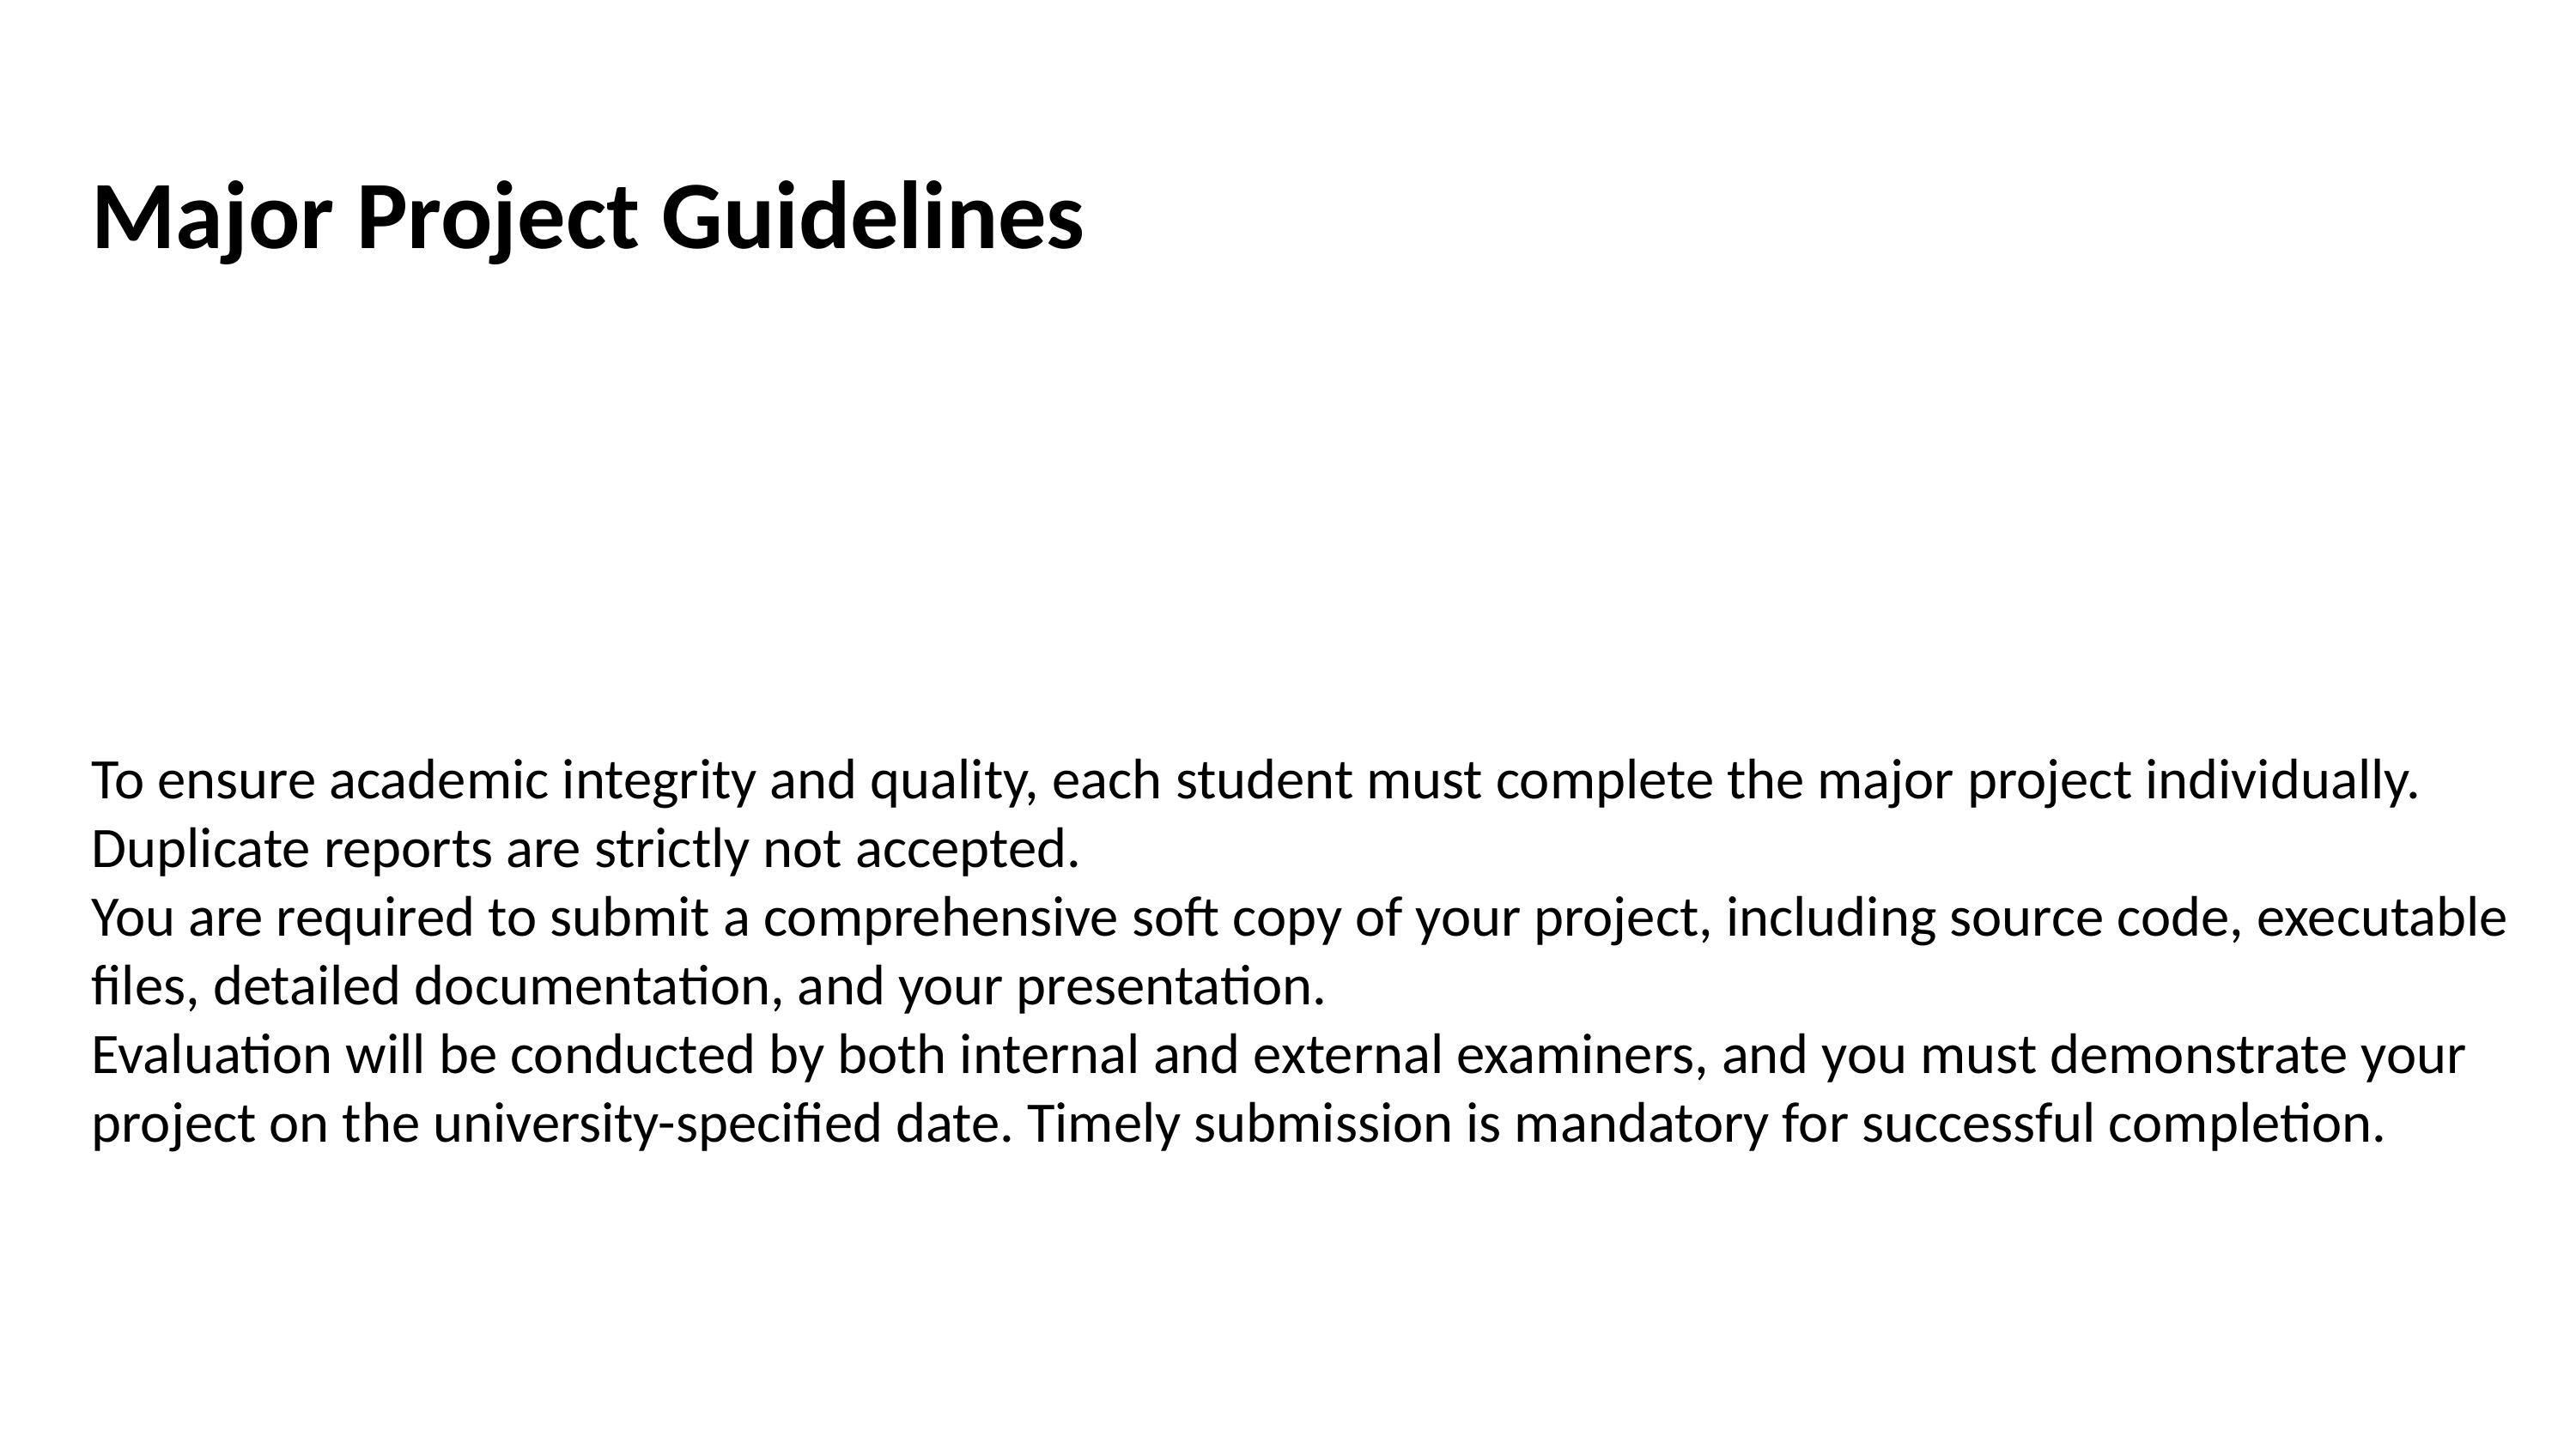

Major Project Guidelines

To ensure academic integrity and quality, each student must complete the major project individually. Duplicate reports are strictly not accepted.
You are required to submit a comprehensive soft copy of your project, including source code, executable files, detailed documentation, and your presentation.
Evaluation will be conducted by both internal and external examiners, and you must demonstrate your project on the university-specified date. Timely submission is mandatory for successful completion.